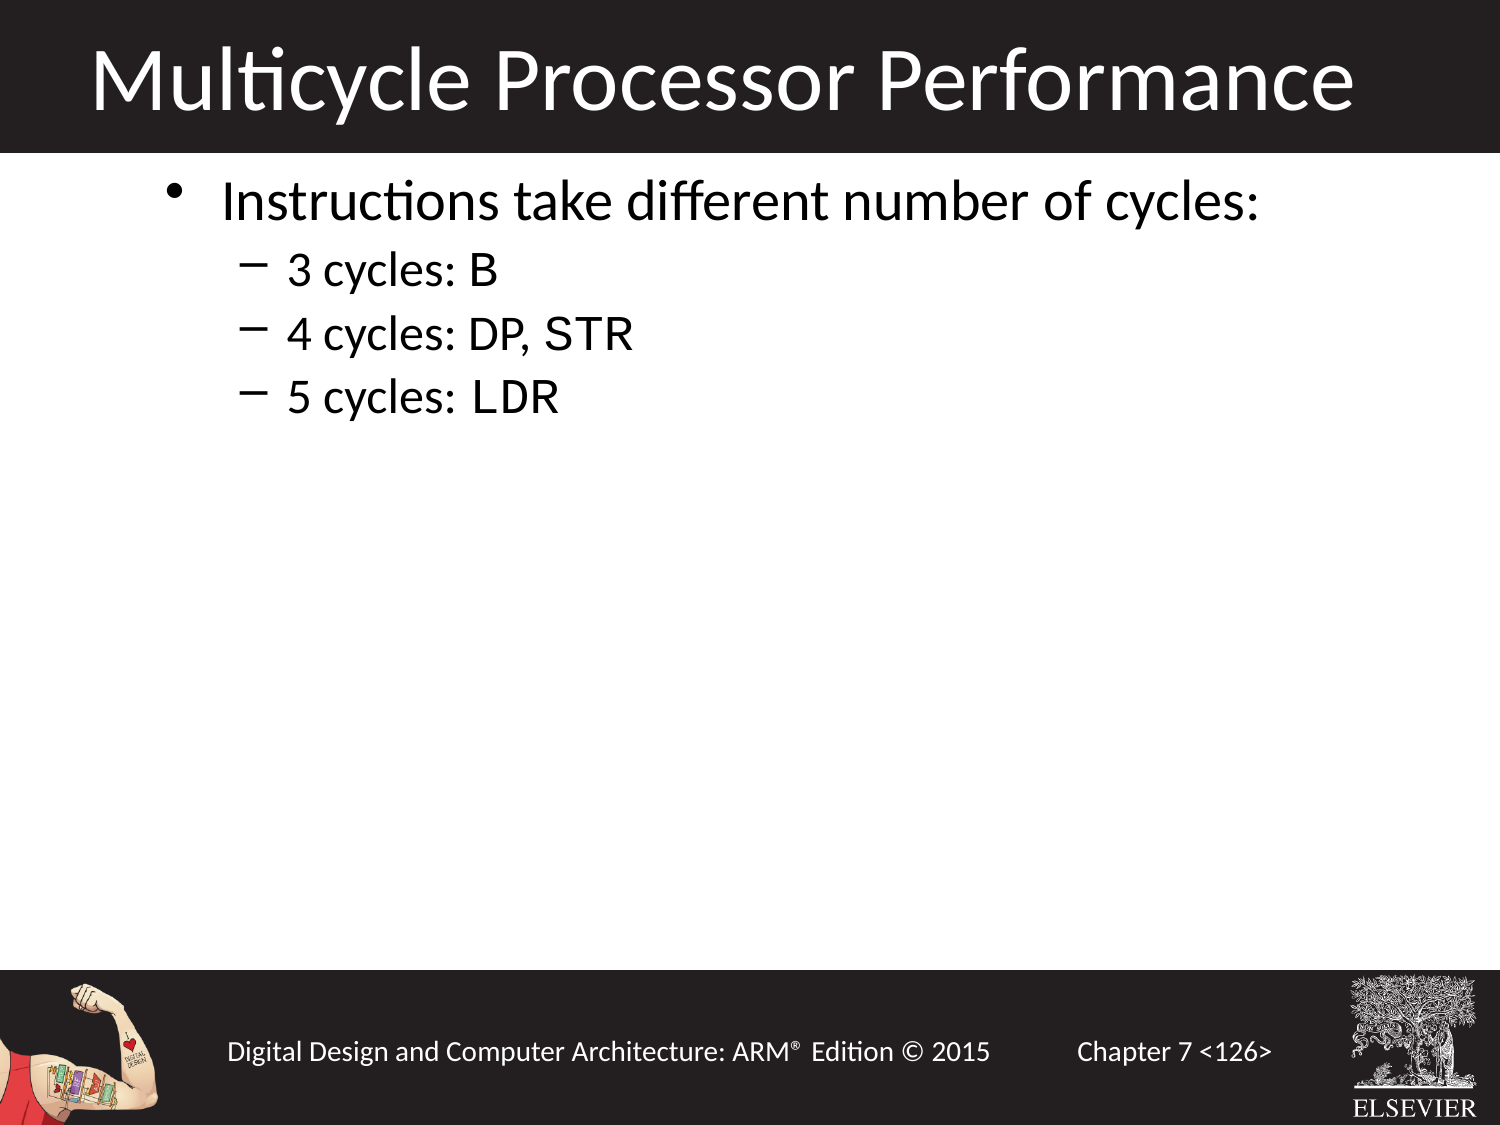

Multicycle Processor Performance
Instructions take different number of cycles:
3 cycles: B
4 cycles: DP, STR
5 cycles: LDR